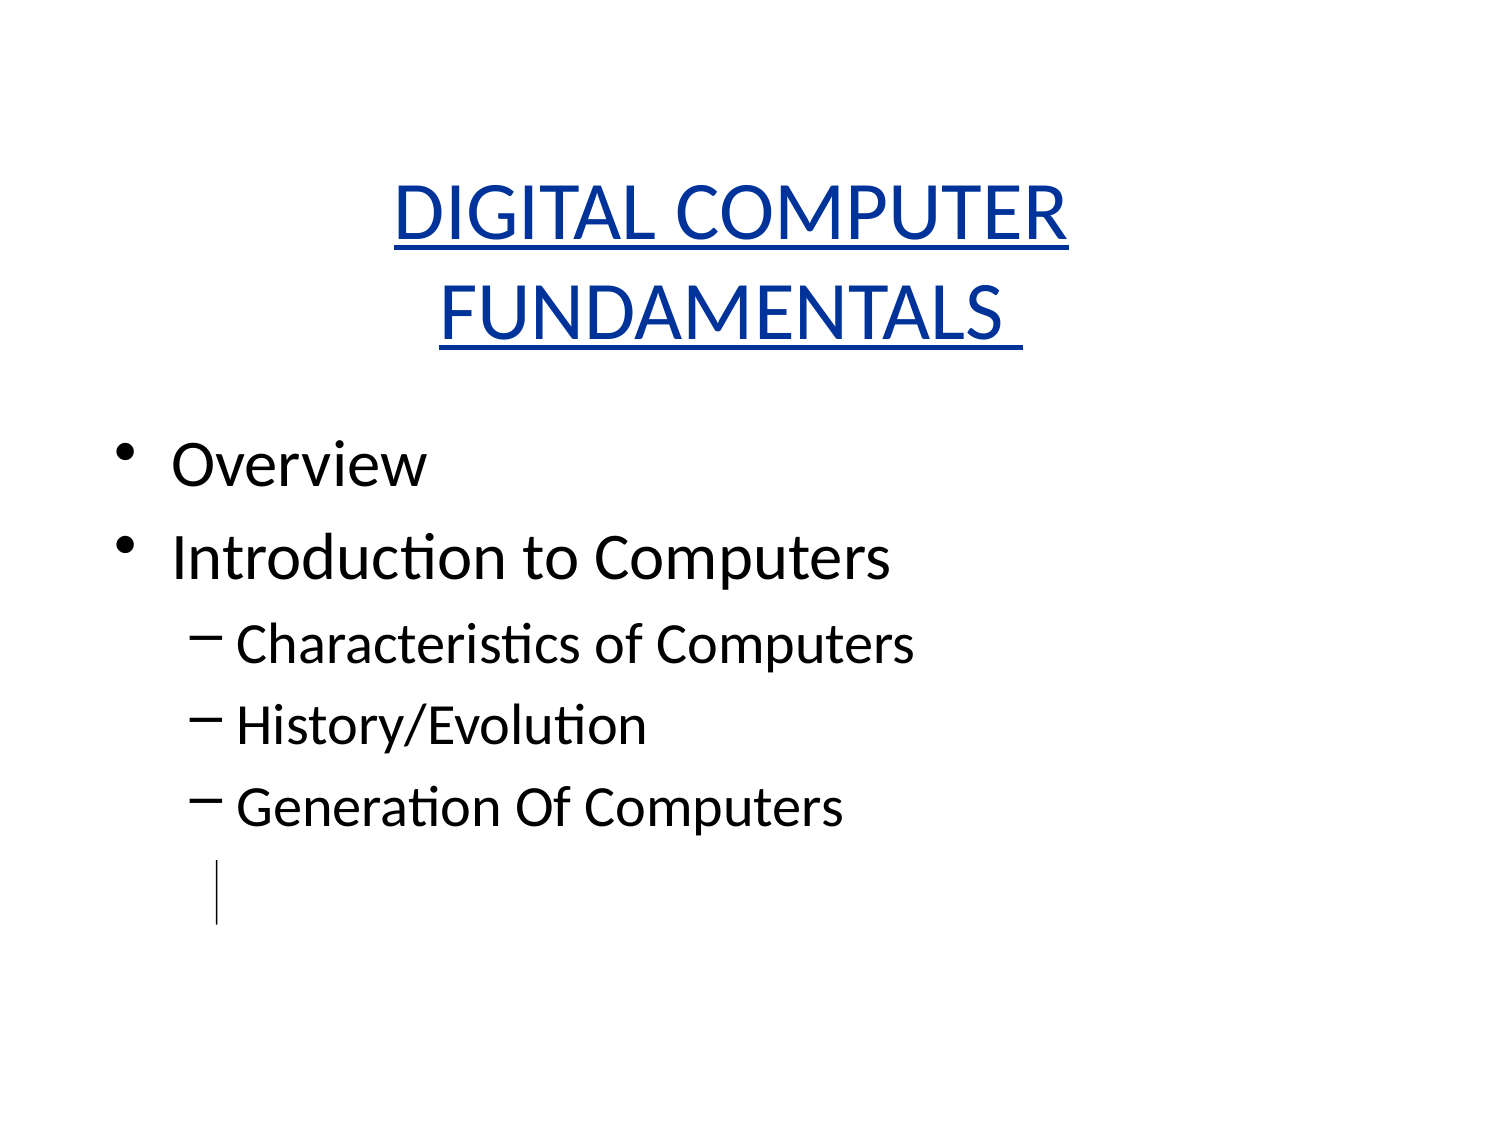

DIGITAL COMPUTER FUNDAMENTALS
Overview
Introduction to Computers
Characteristics of Computers
History/Evolution
Generation Of Computers